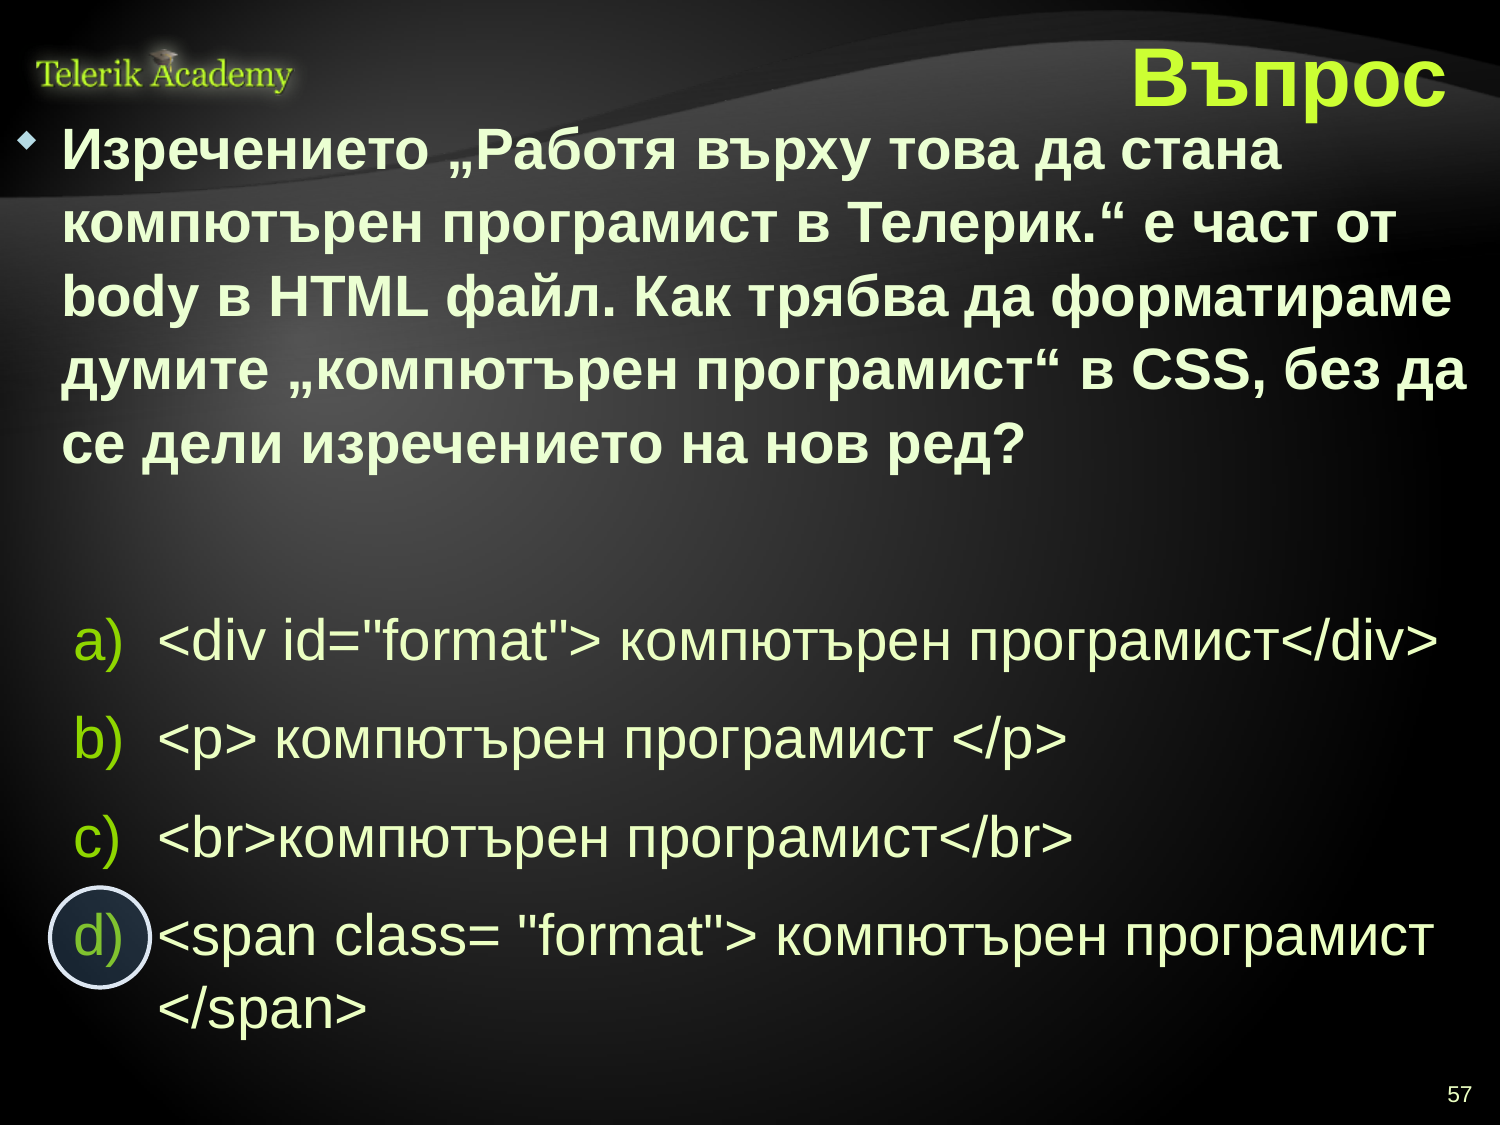

# Въпрос
Изречението „Работя върху това да стана компютърен програмист в Телерик.“ е част от body в HTML файл. Как трябва да форматираме думите „компютърен програмист“ в CSS, без да се дели изречението на нов ред?

<div id="format"> компютърен програмист</div>
<p> компютърен програмист </p>
<br>компютърен програмист</br>
<span class= "format"> компютърен програмист </span>

57